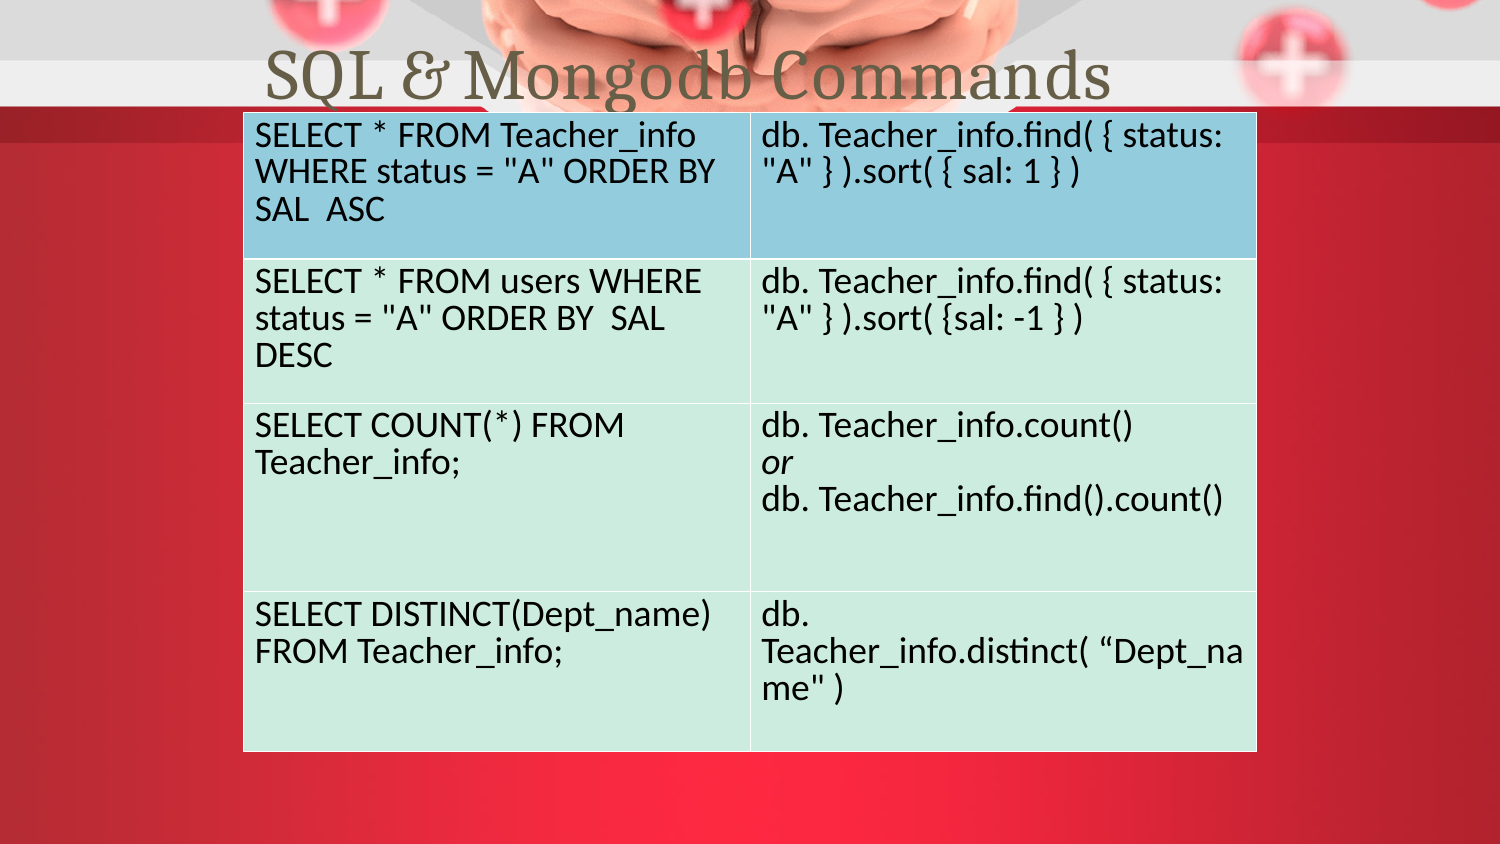

SQL & Mongodb Commands
| SELECT \* FROM Teacher\_info WHERE status = "A" ORDER BY SAL ASC | db. Teacher\_info.find( { status: "A" } ).sort( { sal: 1 } ) |
| --- | --- |
| SELECT \* FROM users WHERE status = "A" ORDER BY SAL DESC | db. Teacher\_info.find( { status: "A" } ).sort( {sal: -1 } ) |
| SELECT COUNT(\*) FROM Teacher\_info; | db. Teacher\_info.count() or db. Teacher\_info.find().count() |
| SELECT DISTINCT(Dept\_name) FROM Teacher\_info; | db. Teacher\_info.distinct( “Dept\_name" ) |